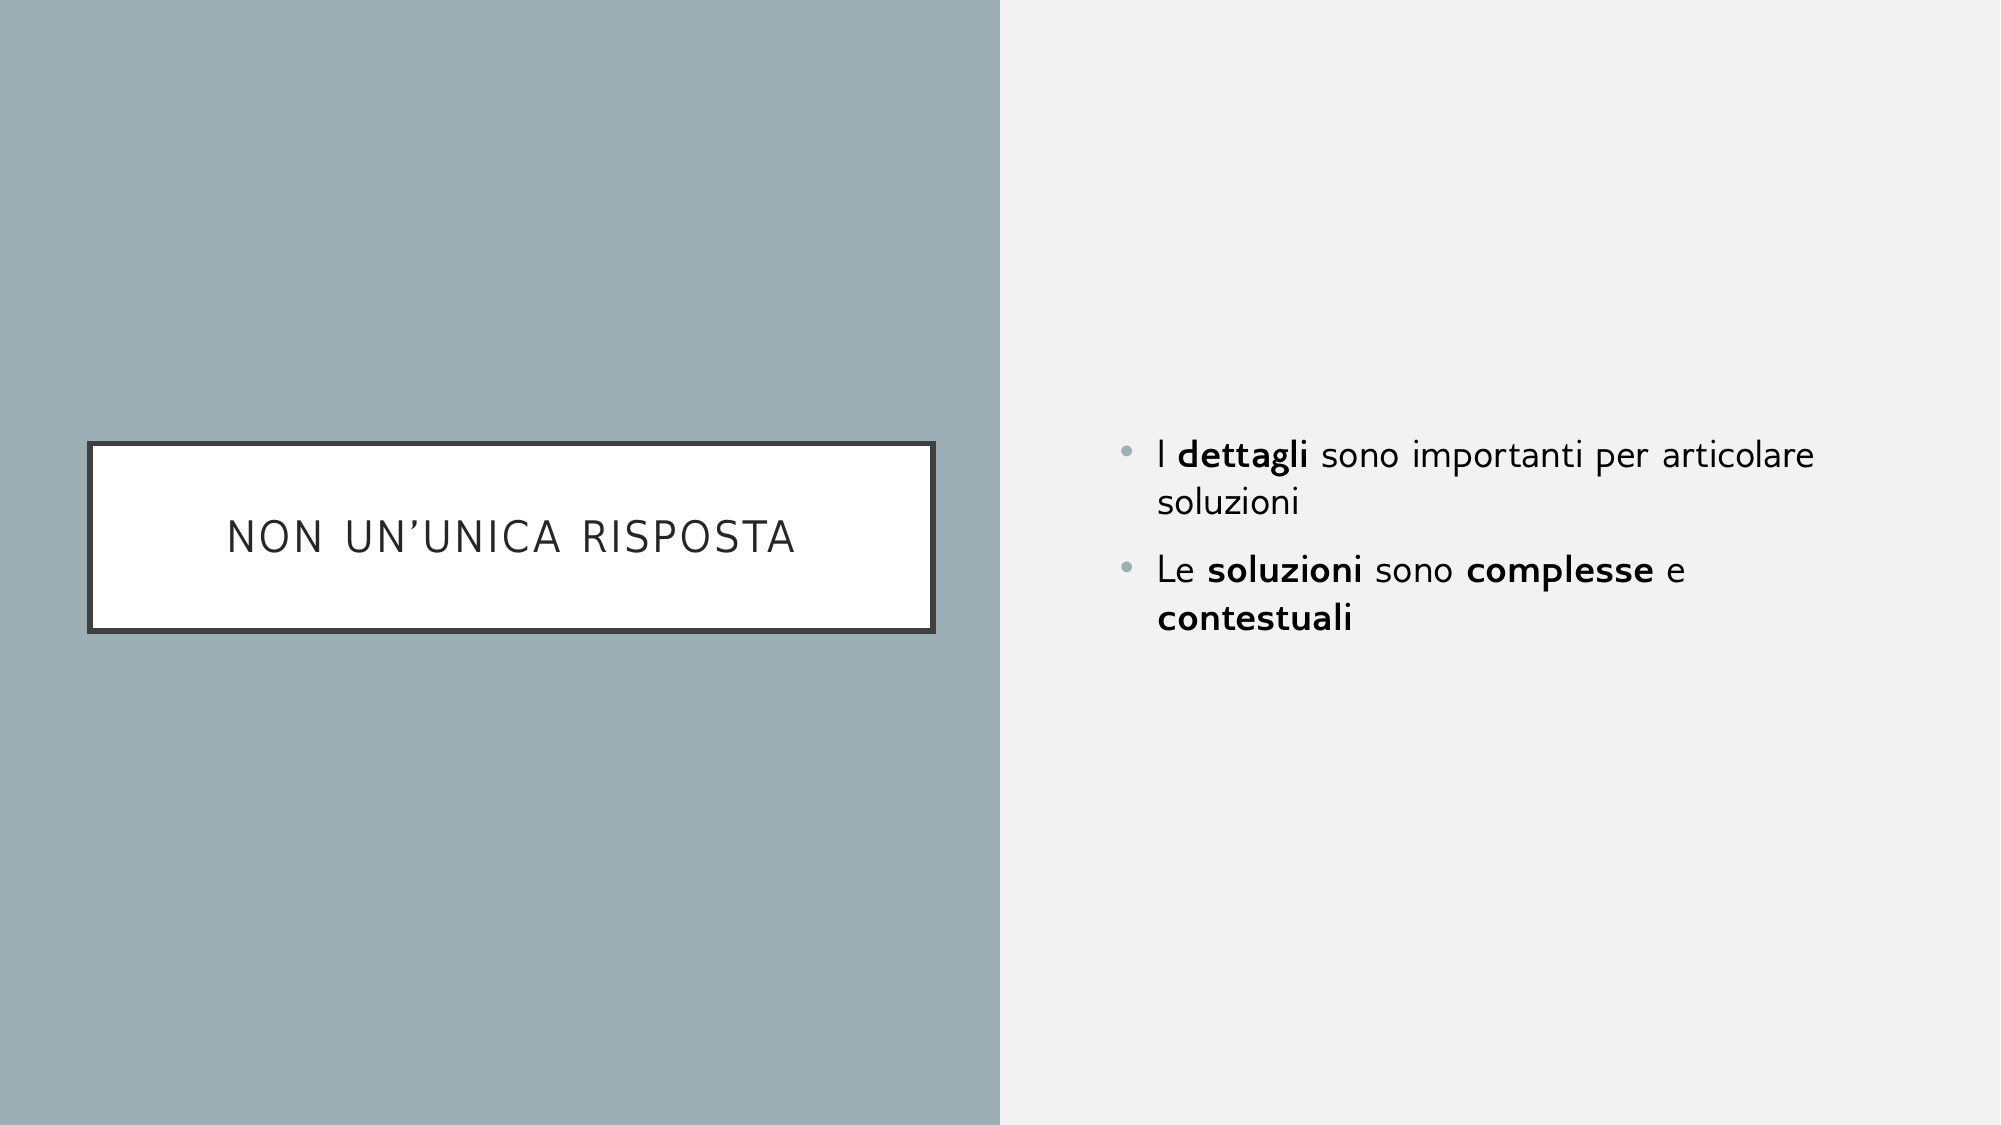

I dettagli sono importanti per articolare soluzioni
Le soluzioni sono complesse e contestuali

# Non un’unica risposta